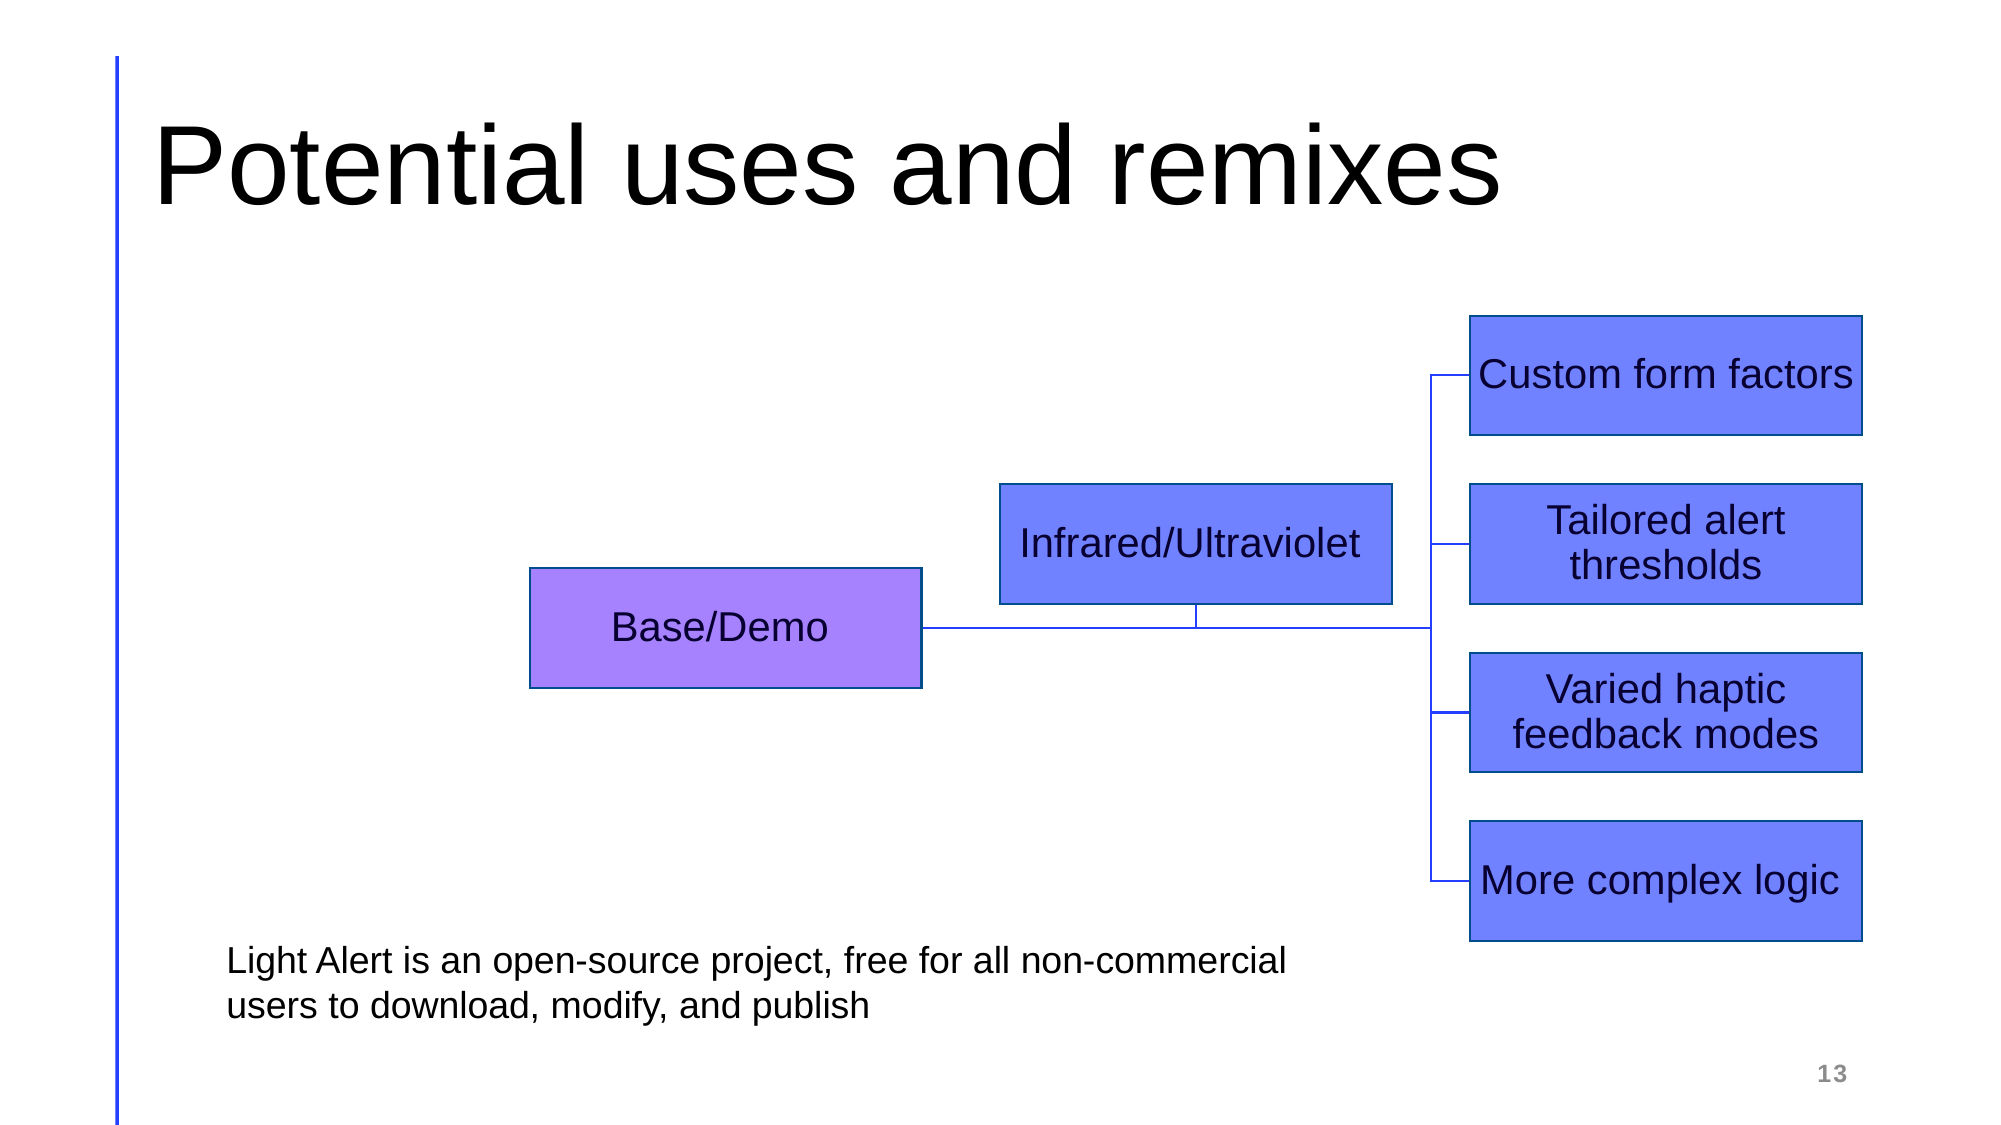

# Potential uses and remixes
Base/Demo
Custom form factors
Tailored alert thresholds
Varied haptic feedback modes
More complex logic
Infrared/Ultraviolet
Light Alert is an open-source project, free for all non-commercial users to download, modify, and publish
13